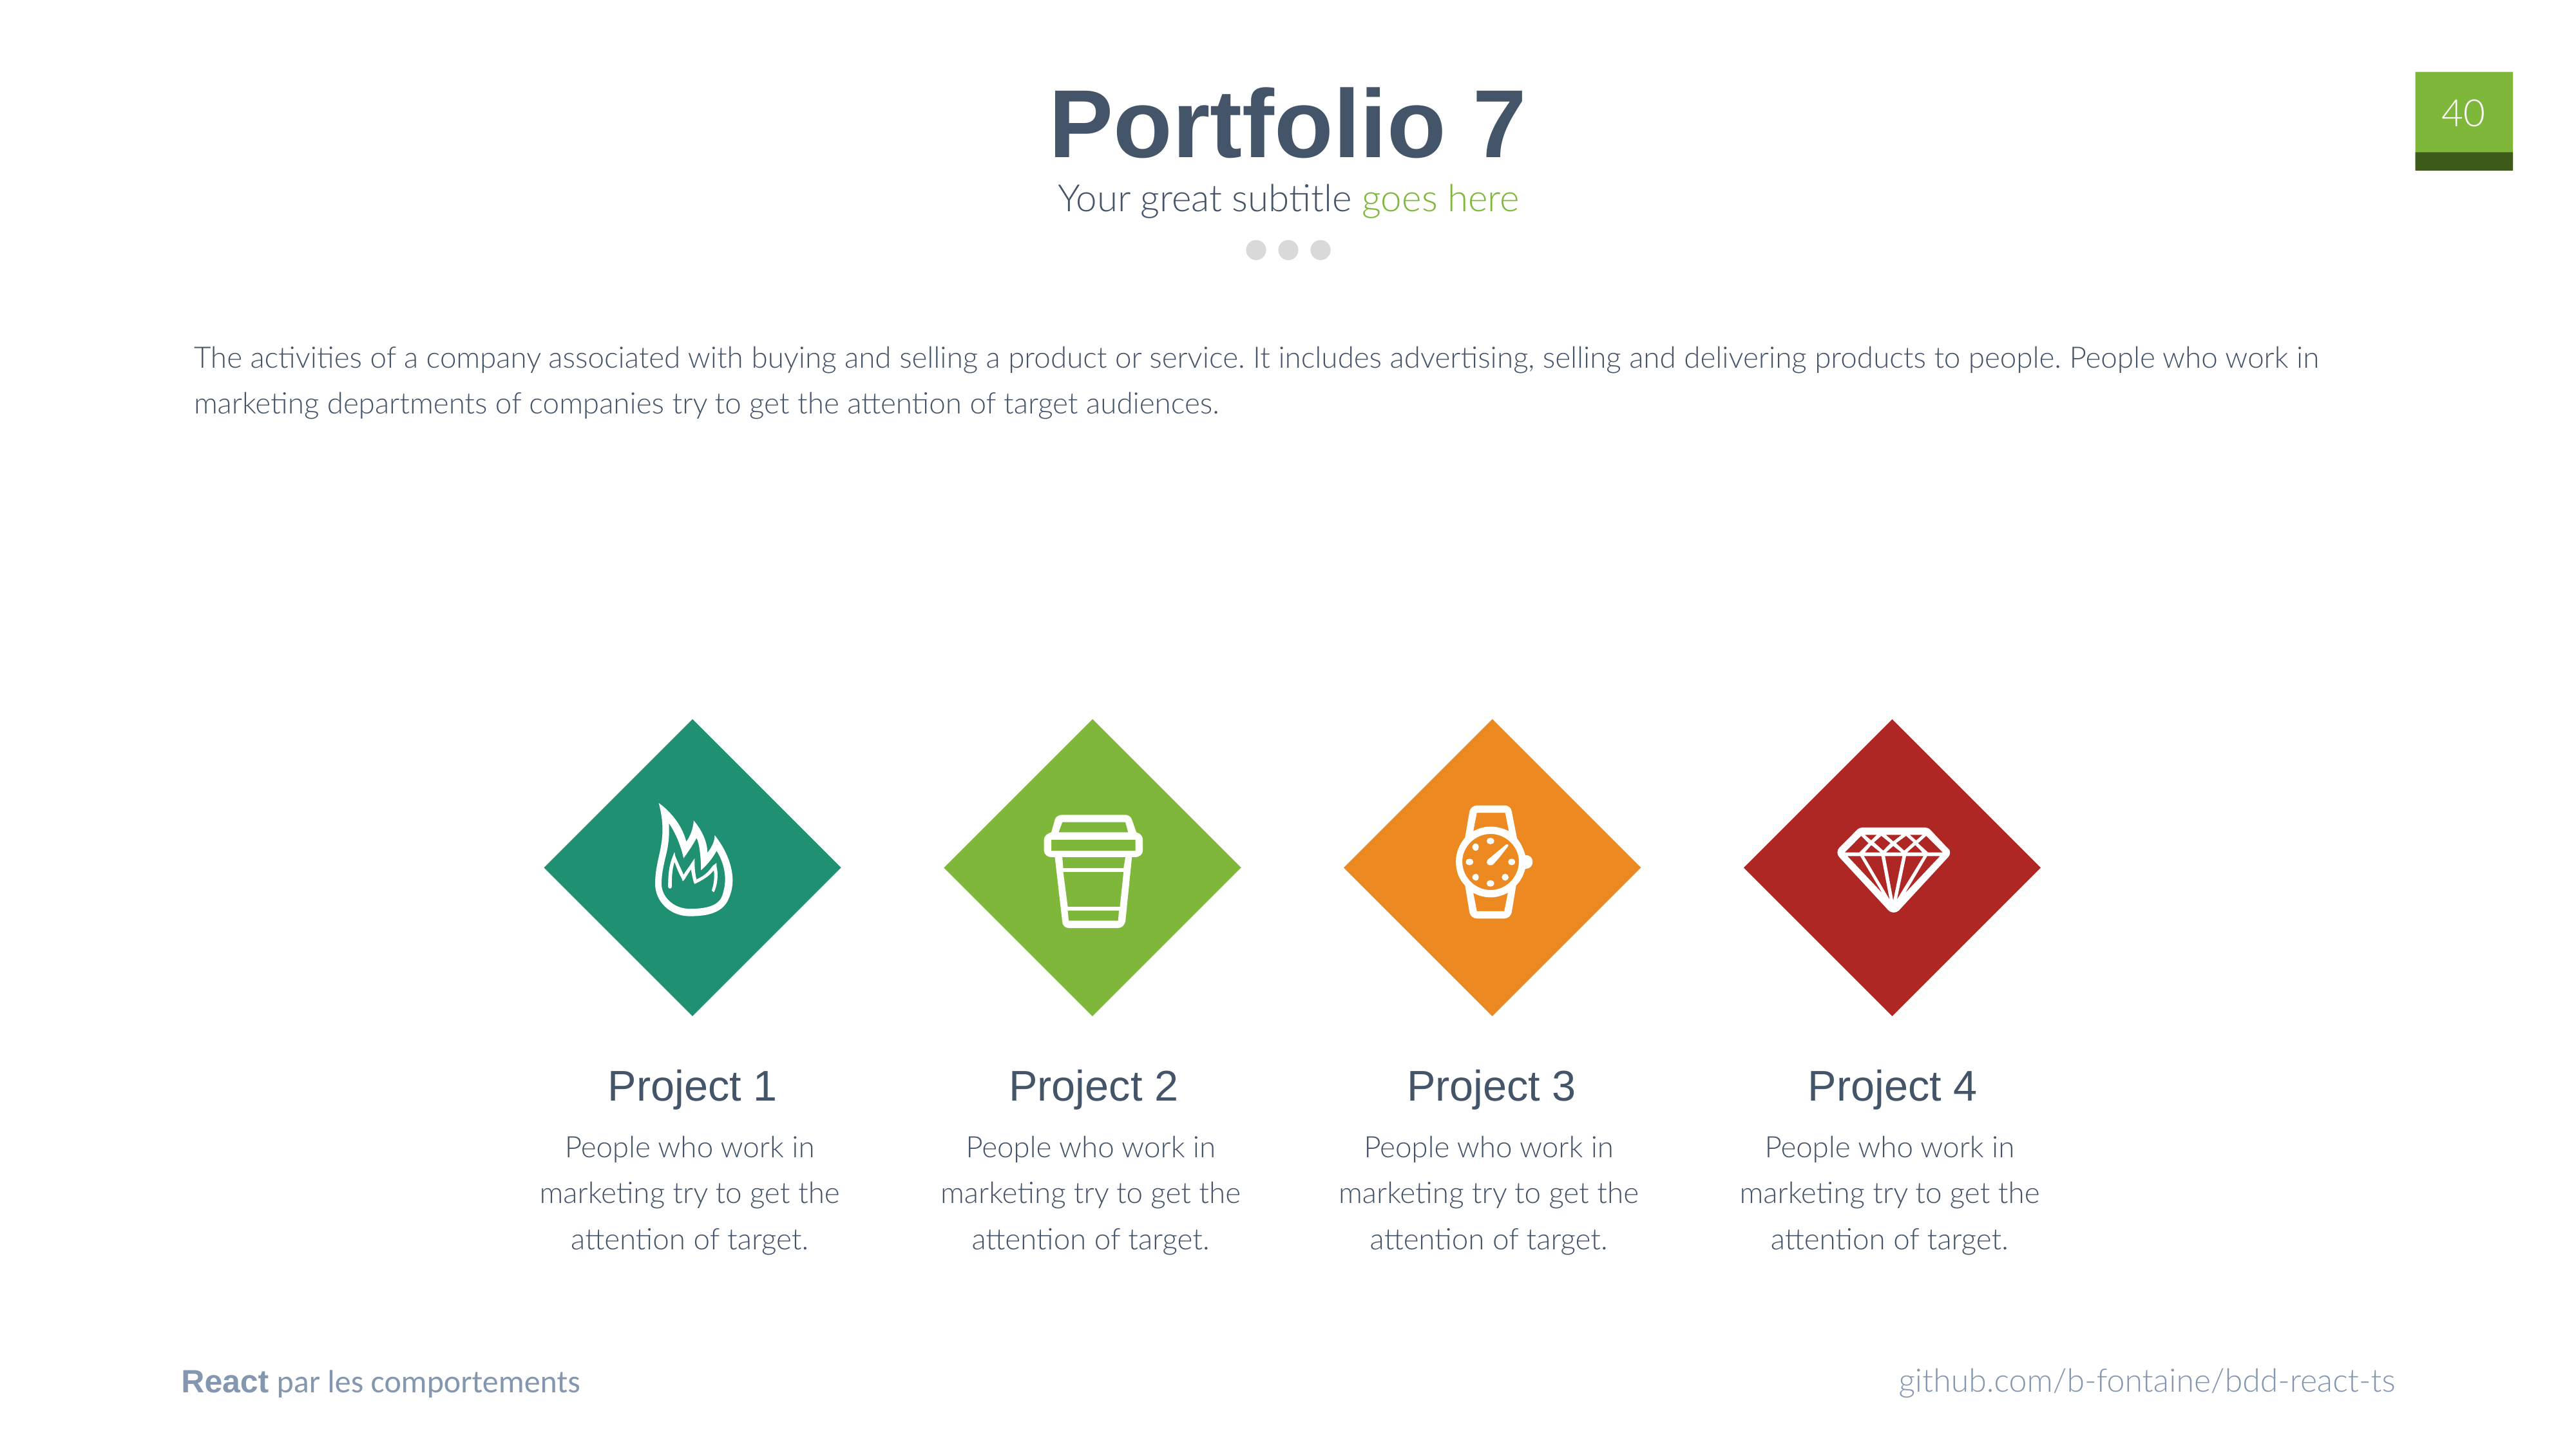

Portfolio 7
Your great subtitle goes here

The activities of a company associated with buying and selling a product or service. It includes advertising, selling and delivering products to people. People who work in marketing departments of companies try to get the attention of target audiences.

Project 1
Project 2
Project 3
Project 4
People who work in marketing try to get the attention of target.
People who work in marketing try to get the attention of target.
People who work in marketing try to get the attention of target.
People who work in marketing try to get the attention of target.